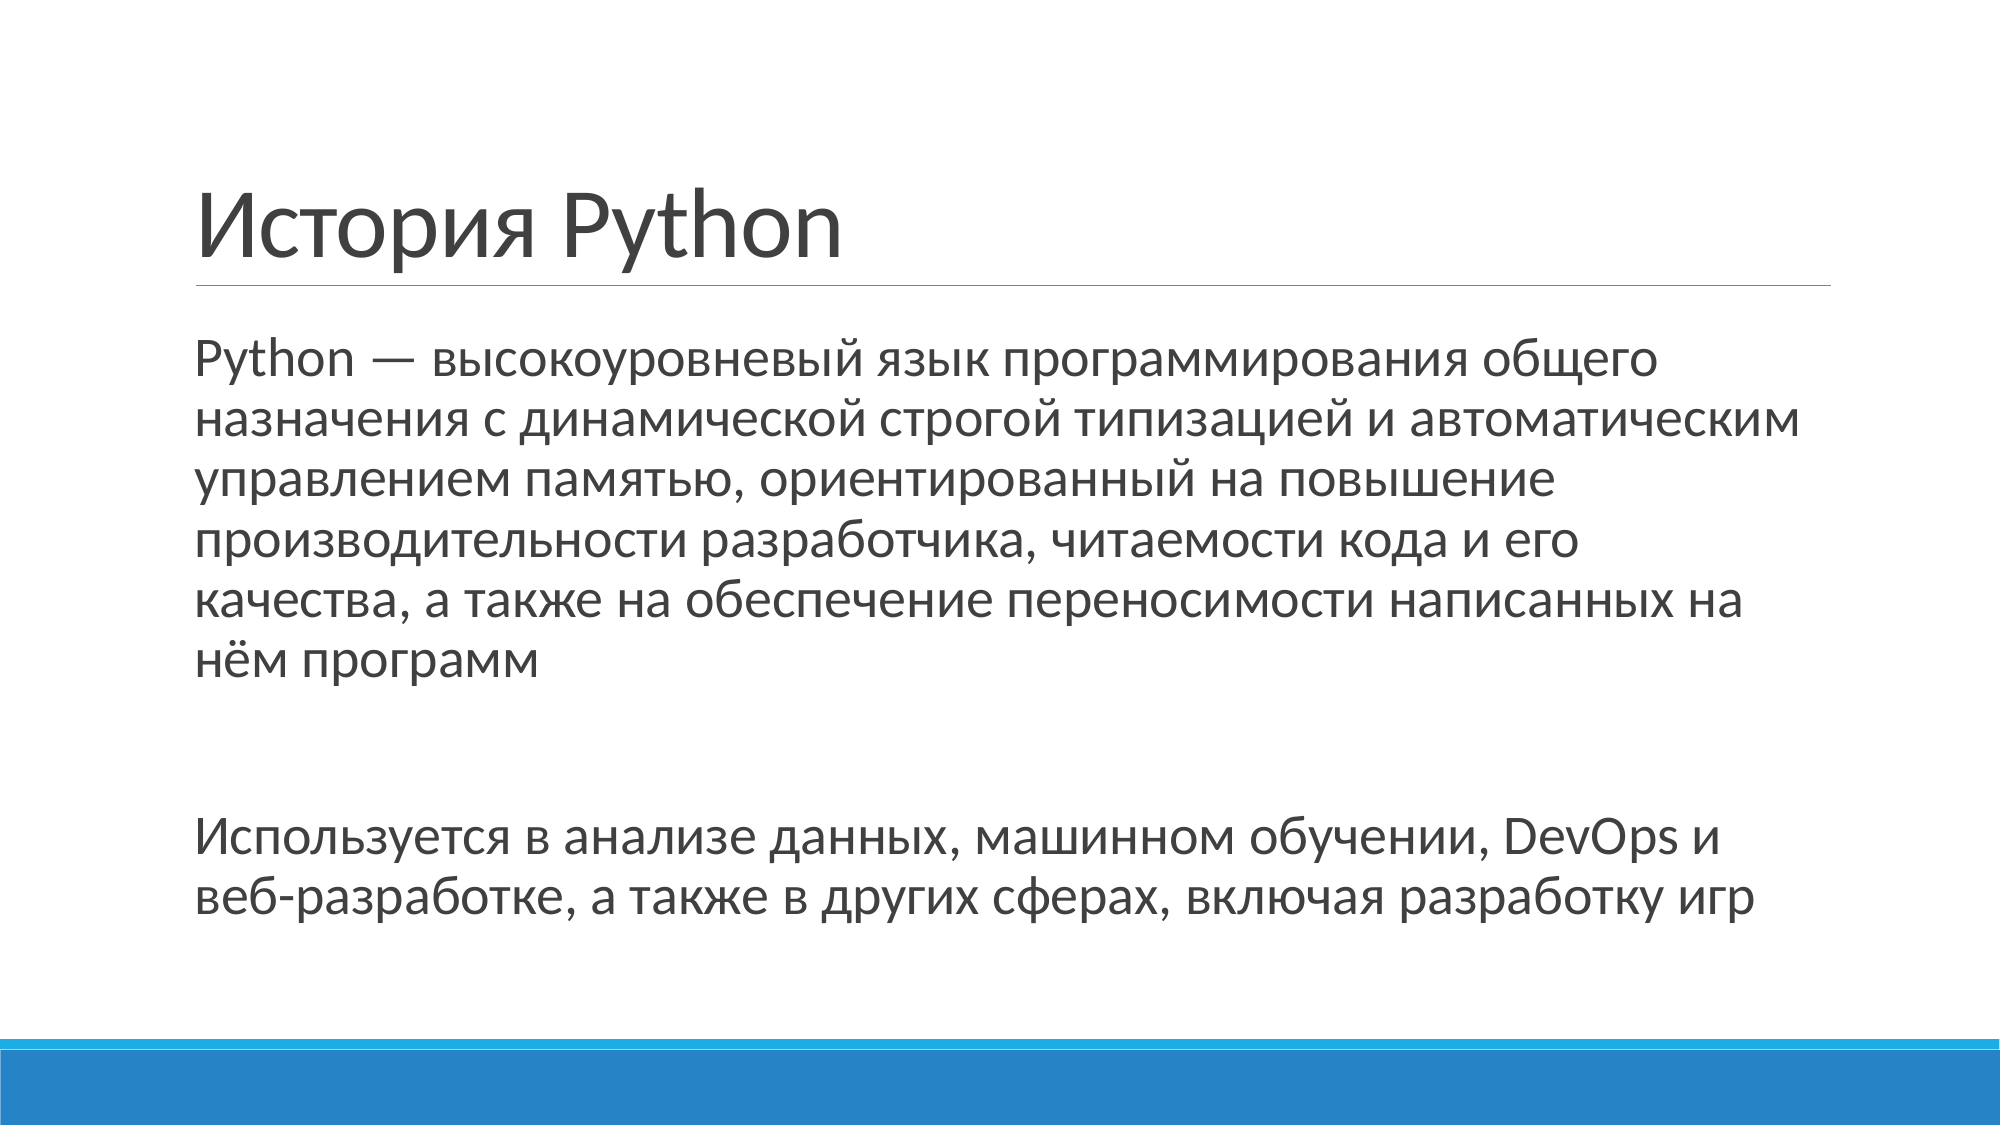

# История Python
Python — высокоуровневый язык программирования общего назначения с динамической строгой типизацией и автоматическим управлением памятью, ориентированный на повышение производительности разработчика, читаемости кода и его качества, а также на обеспечение переносимости написанных на нём программ

Используется в анализе данных, машинном обучении, DevOps и веб-разработке, а также в других сферах, включая разработку игр